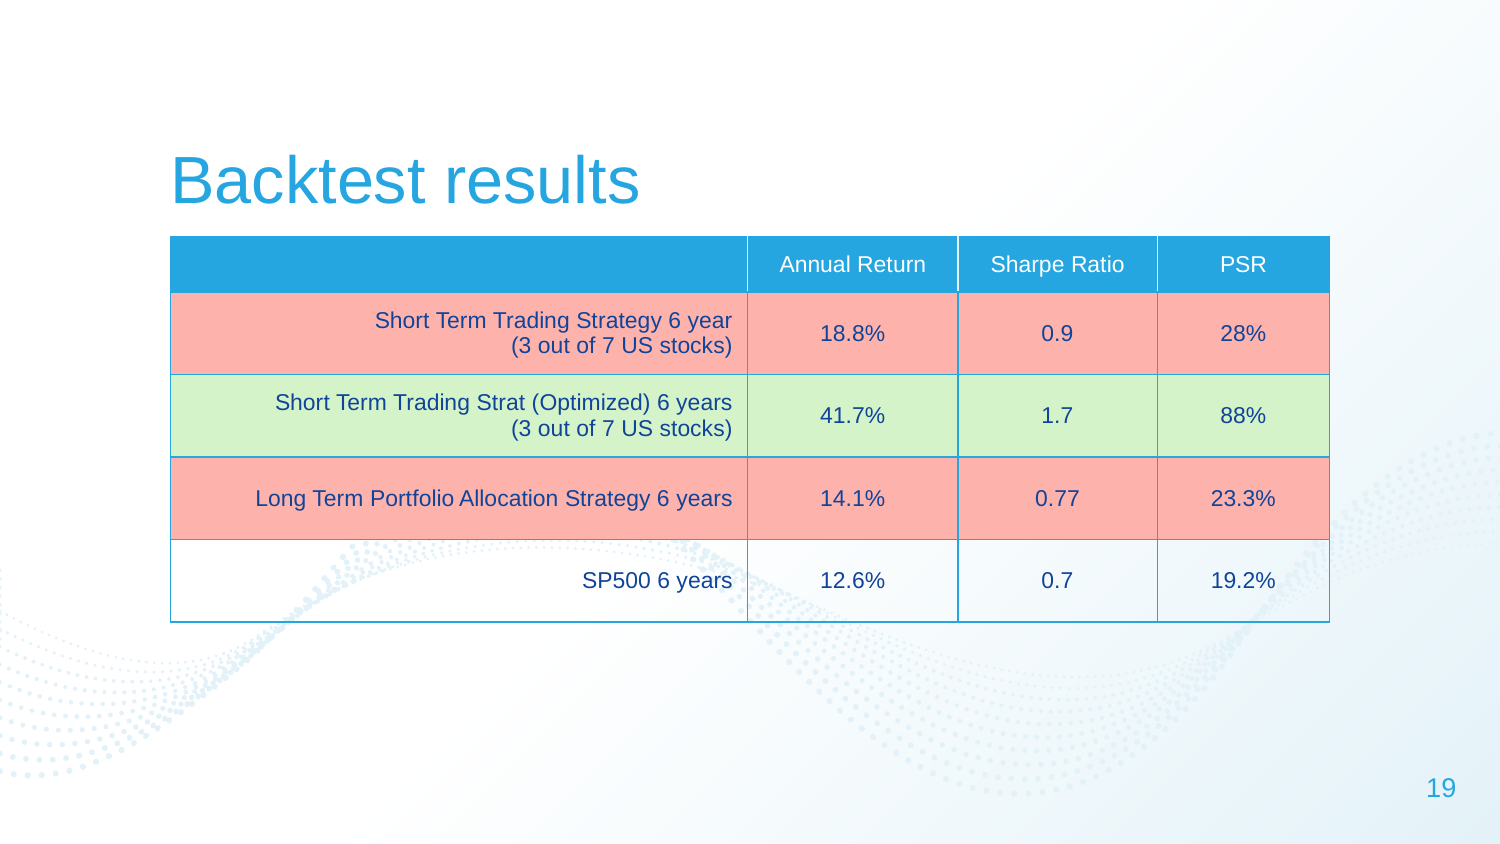

# Backtest results
|  | Annual Return | Sharpe Ratio | PSR |
| --- | --- | --- | --- |
| Short Term Trading Strategy 6 year (3 out of 7 US stocks) | 18.8% | 0.9 | 28% |
| Short Term Trading Strat (Optimized) 6 years (3 out of 7 US stocks) | 41.7% | 1.7 | 88% |
| Long Term Portfolio Allocation Strategy 6 years | 14.1% | 0.77 | 23.3% |
| SP500 6 years | 12.6% | 0.7 | 19.2% |
19